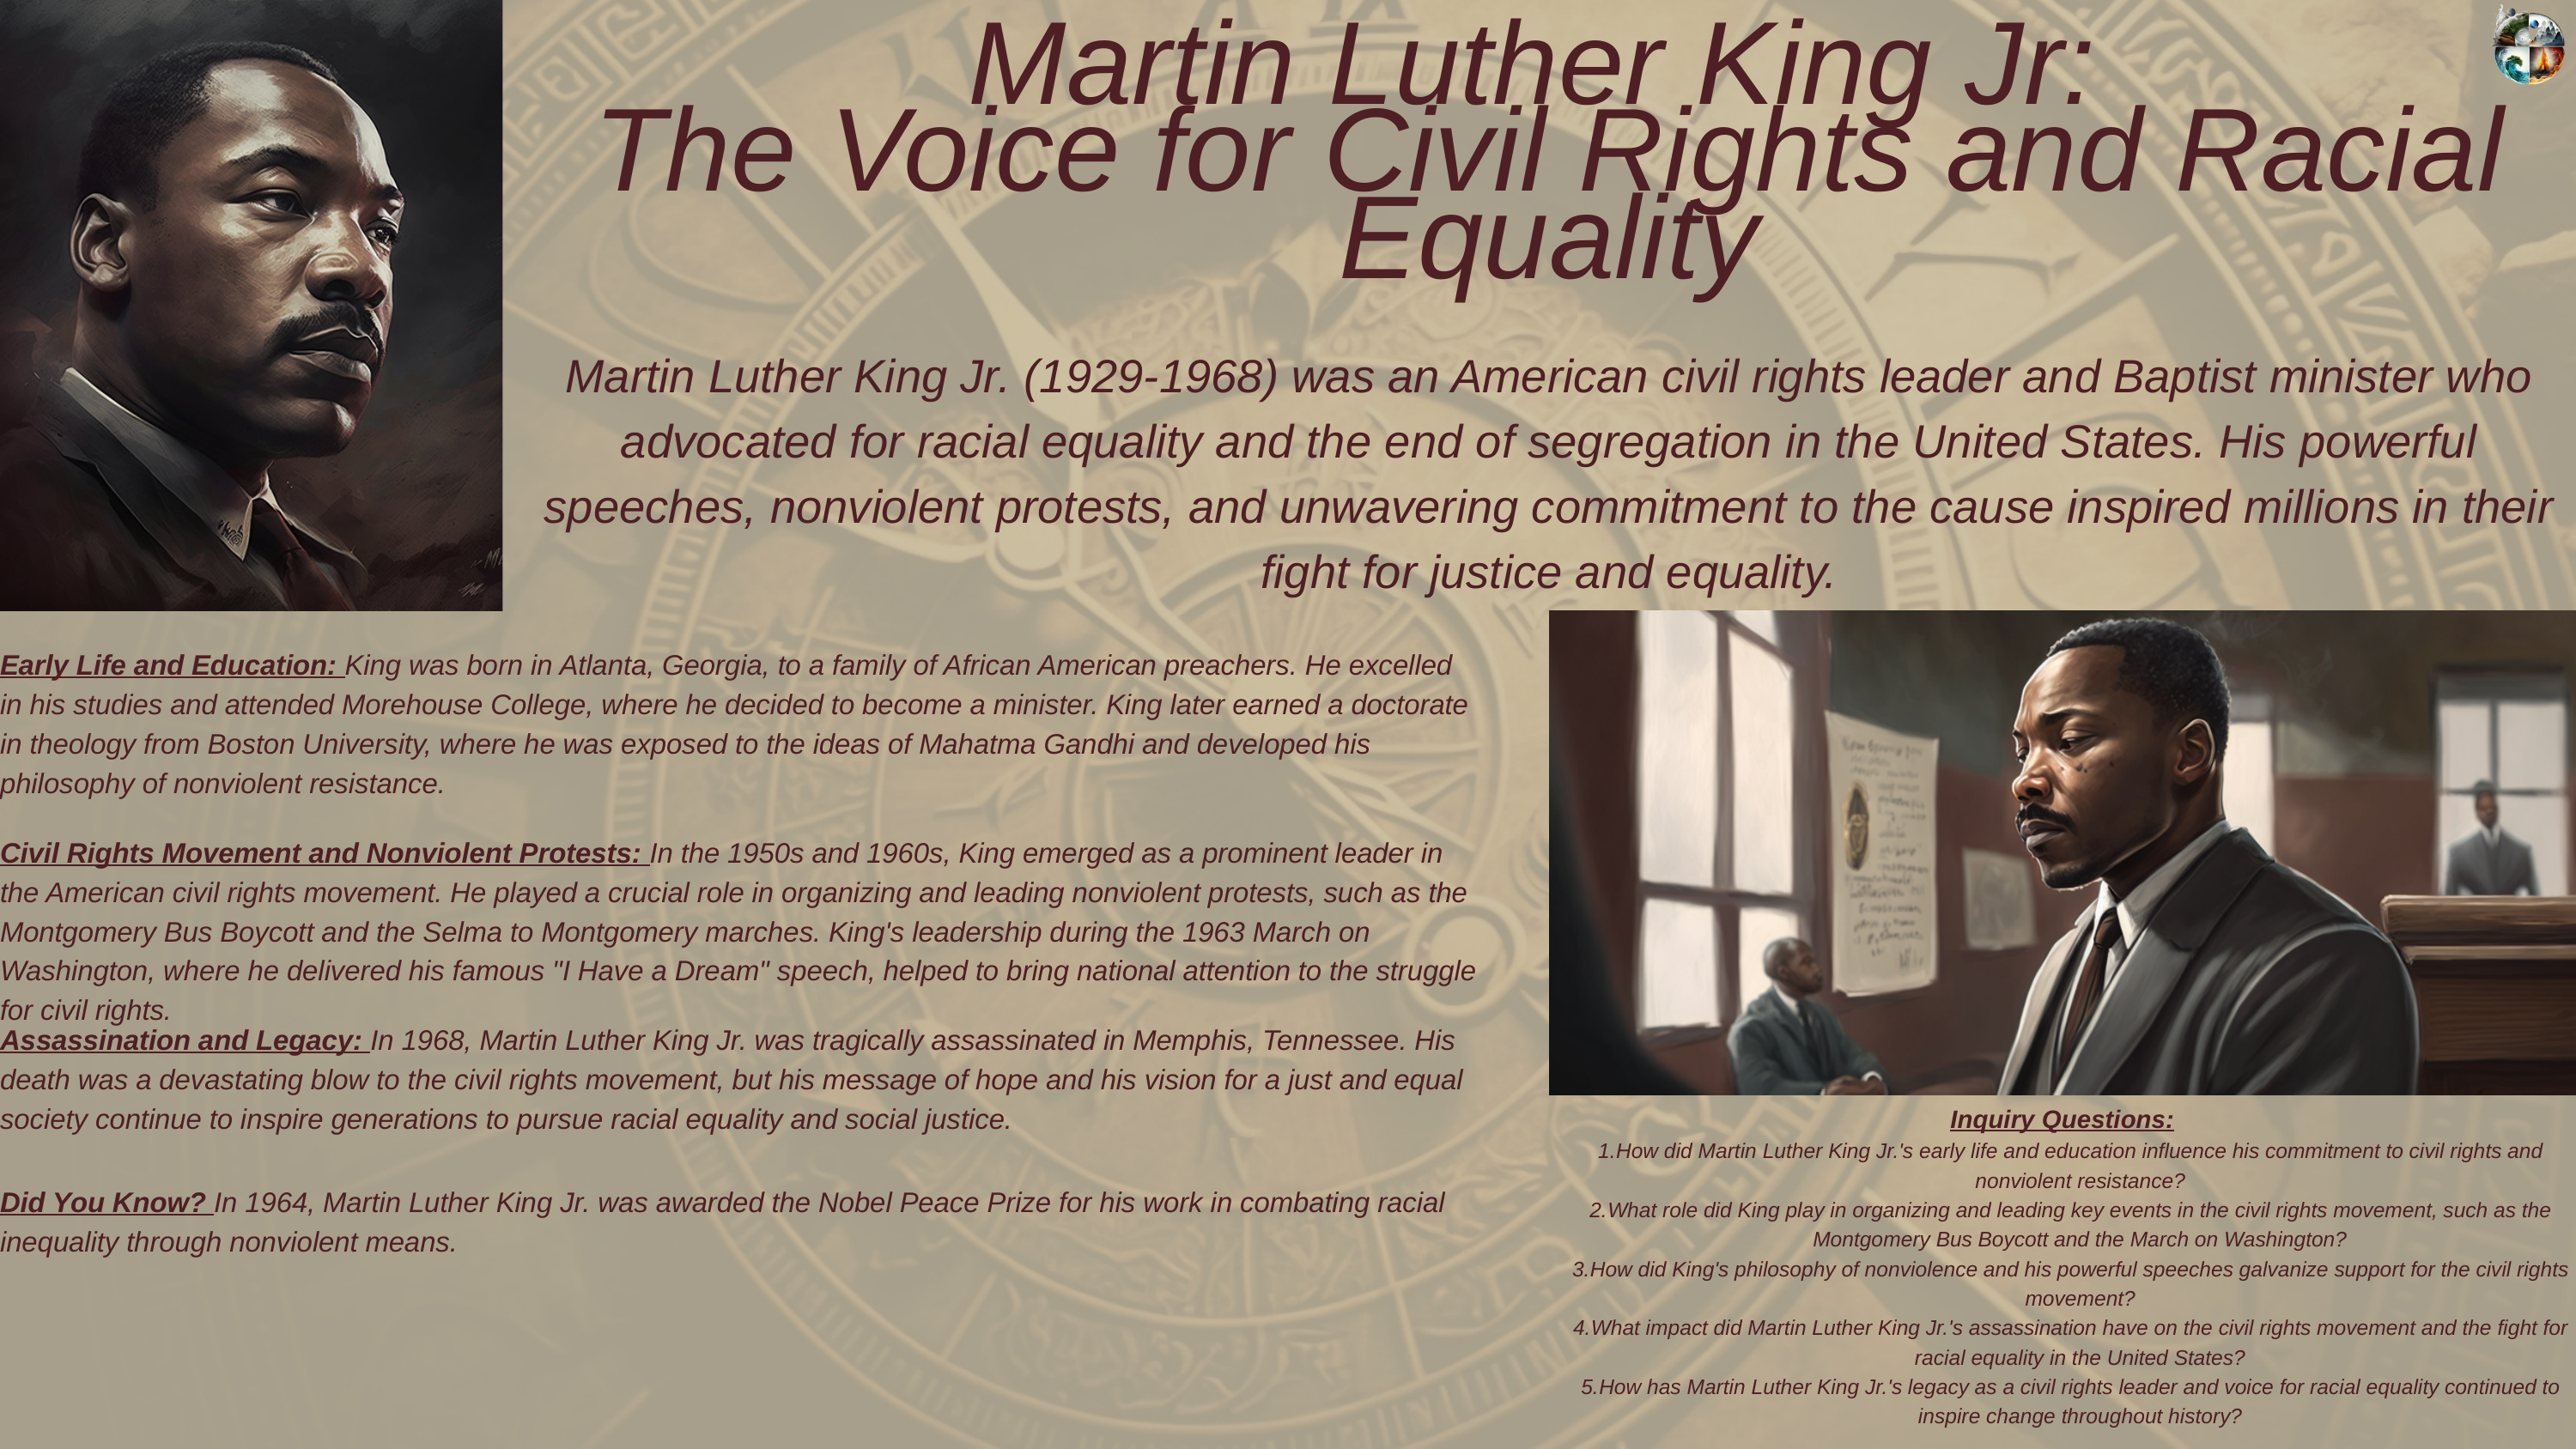

Martin Luther King Jr:
The Voice for Civil Rights and Racial Equality
Martin Luther King Jr. (1929-1968) was an American civil rights leader and Baptist minister who advocated for racial equality and the end of segregation in the United States. His powerful speeches, nonviolent protests, and unwavering commitment to the cause inspired millions in their fight for justice and equality.

Early Life and Education: King was born in Atlanta, Georgia, to a family of African American preachers. He excelled in his studies and attended Morehouse College, where he decided to become a minister. King later earned a doctorate in theology from Boston University, where he was exposed to the ideas of Mahatma Gandhi and developed his philosophy of nonviolent resistance.
Civil Rights Movement and Nonviolent Protests: In the 1950s and 1960s, King emerged as a prominent leader in the American civil rights movement. He played a crucial role in organizing and leading nonviolent protests, such as the Montgomery Bus Boycott and the Selma to Montgomery marches. King's leadership during the 1963 March on Washington, where he delivered his famous "I Have a Dream" speech, helped to bring national attention to the struggle for civil rights.
Assassination and Legacy: In 1968, Martin Luther King Jr. was tragically assassinated in Memphis, Tennessee. His death was a devastating blow to the civil rights movement, but his message of hope and his vision for a just and equal society continue to inspire generations to pursue racial equality and social justice.
Inquiry Questions:
How did Martin Luther King Jr.'s early life and education influence his commitment to civil rights and nonviolent resistance?
What role did King play in organizing and leading key events in the civil rights movement, such as the Montgomery Bus Boycott and the March on Washington?
How did King's philosophy of nonviolence and his powerful speeches galvanize support for the civil rights movement?
What impact did Martin Luther King Jr.'s assassination have on the civil rights movement and the fight for racial equality in the United States?
How has Martin Luther King Jr.'s legacy as a civil rights leader and voice for racial equality continued to inspire change throughout history?
Did You Know? In 1964, Martin Luther King Jr. was awarded the Nobel Peace Prize for his work in combating racial inequality through nonviolent means.